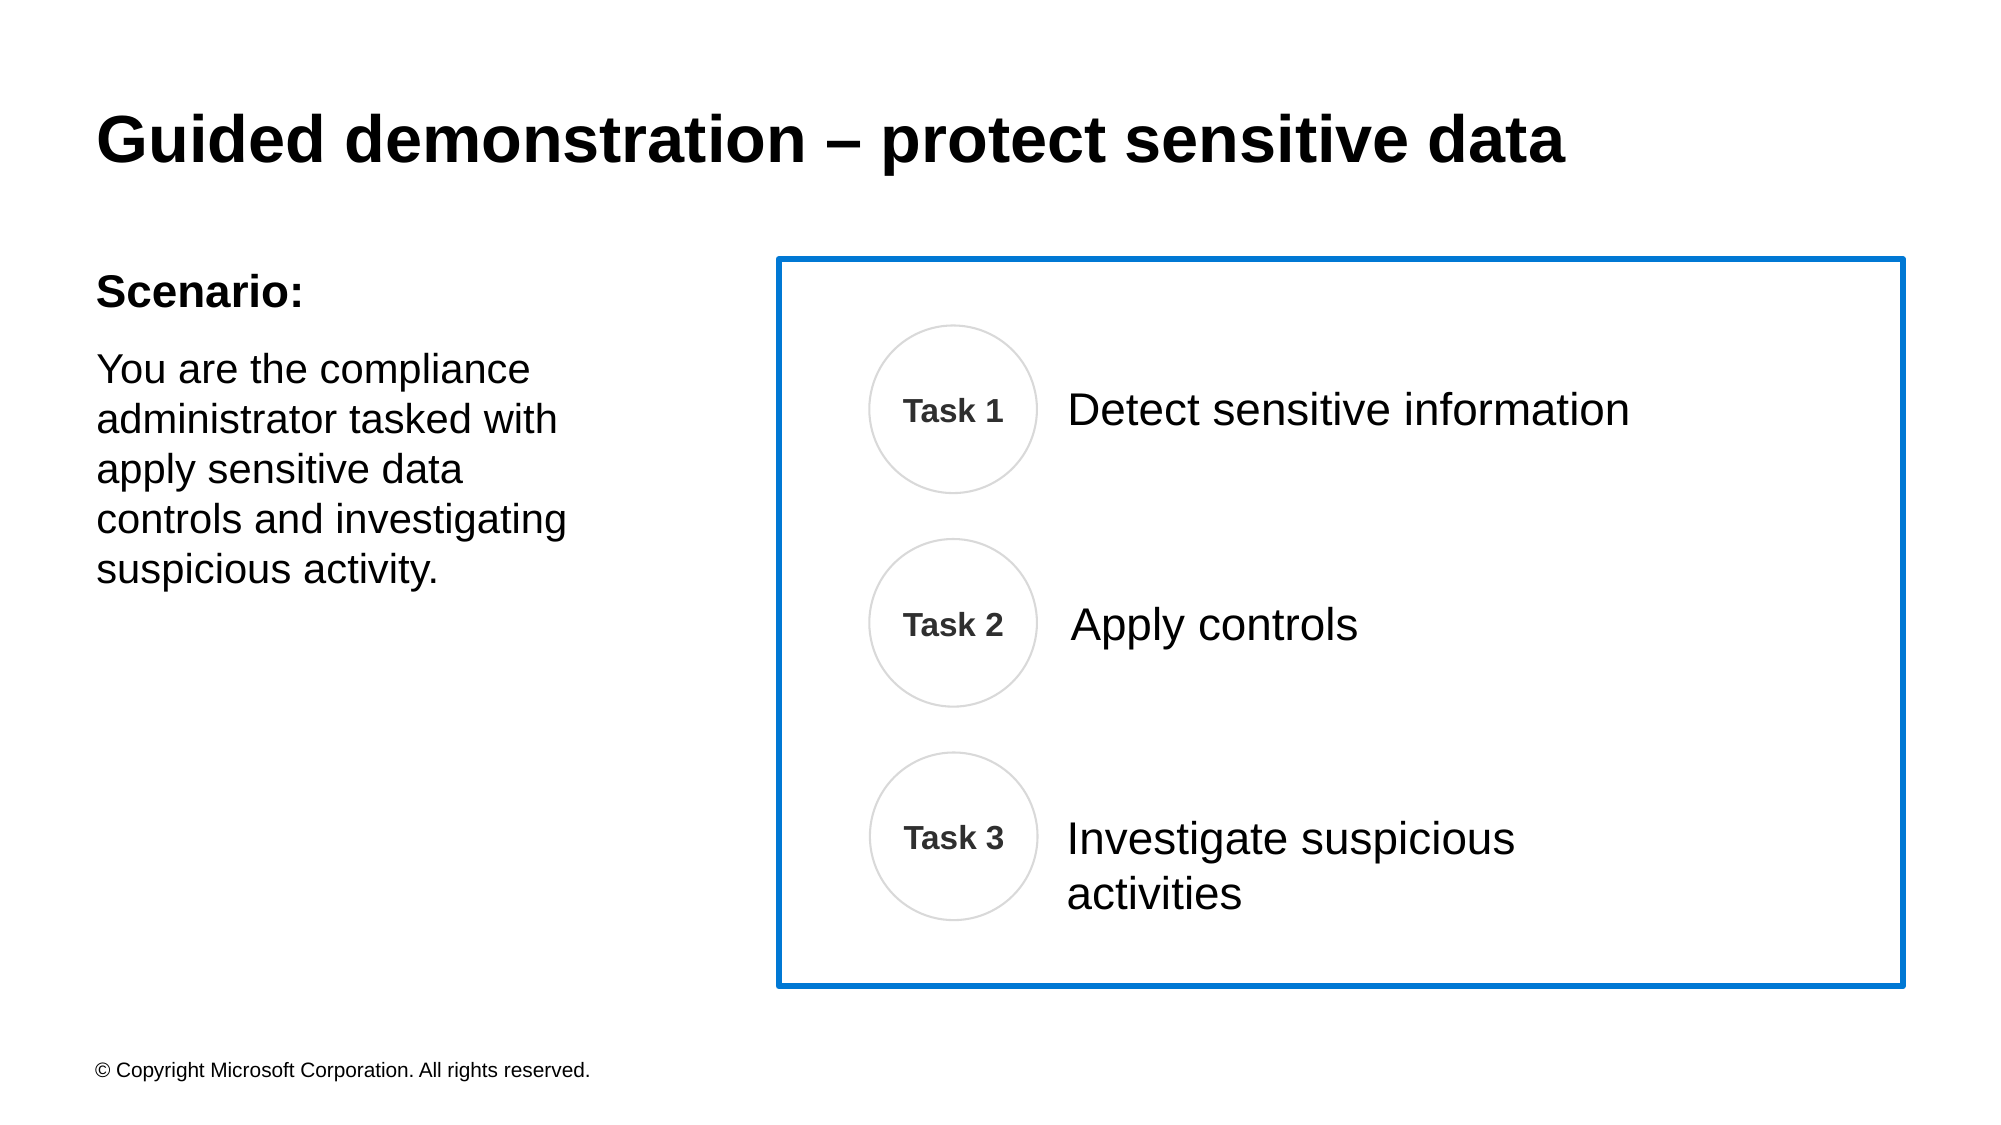

# Guided demonstration – protect sensitive data

Scenario:
Task 1
You are the compliance administrator tasked with apply sensitive data controls and investigating suspicious activity.
Detect sensitive information
Task 2
Apply controls
Task 3
Investigate suspicious activities